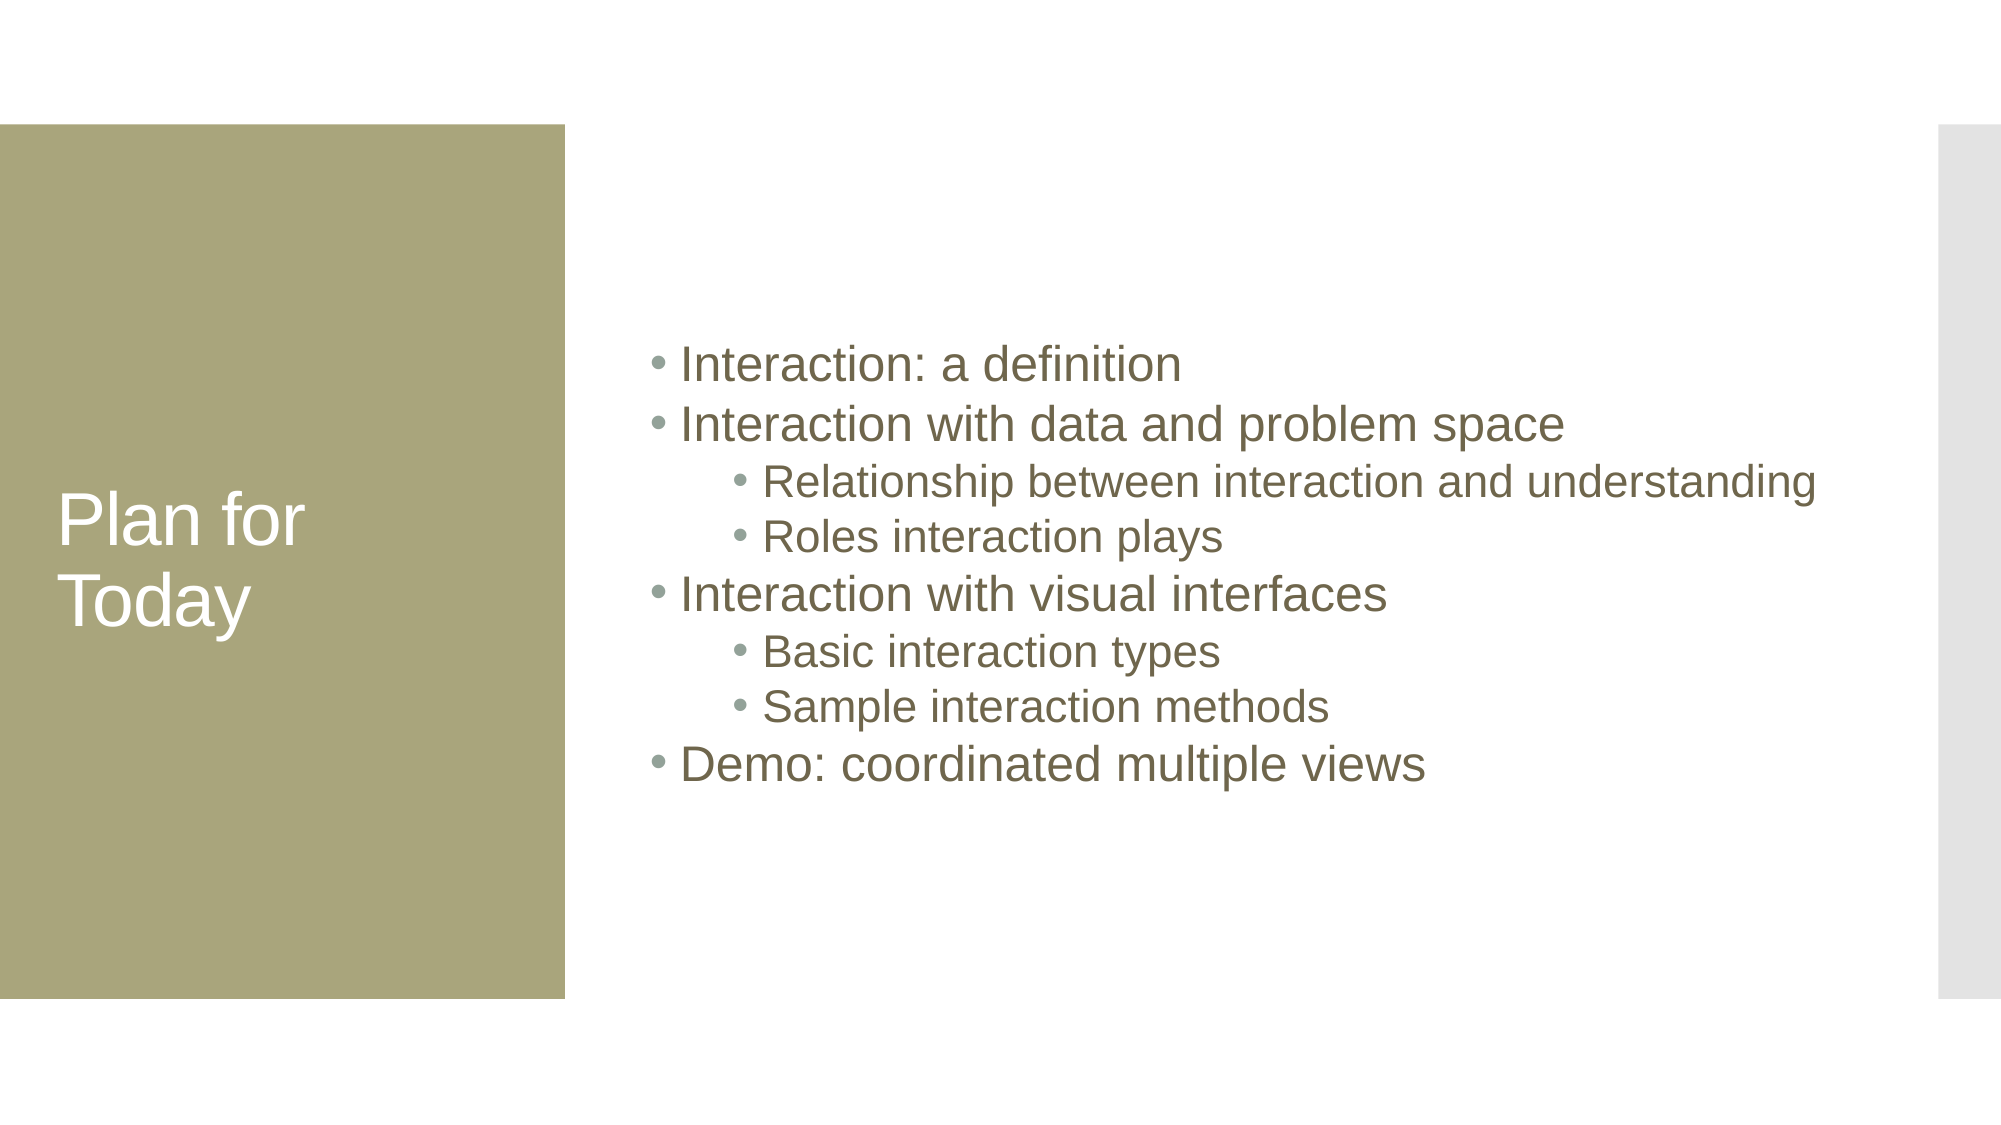

Interaction: a definition
Interaction with data and problem space
Relationship between interaction and understanding
Roles interaction plays
Interaction with visual interfaces
Basic interaction types
Sample interaction methods
Demo: coordinated multiple views
# Plan for Today